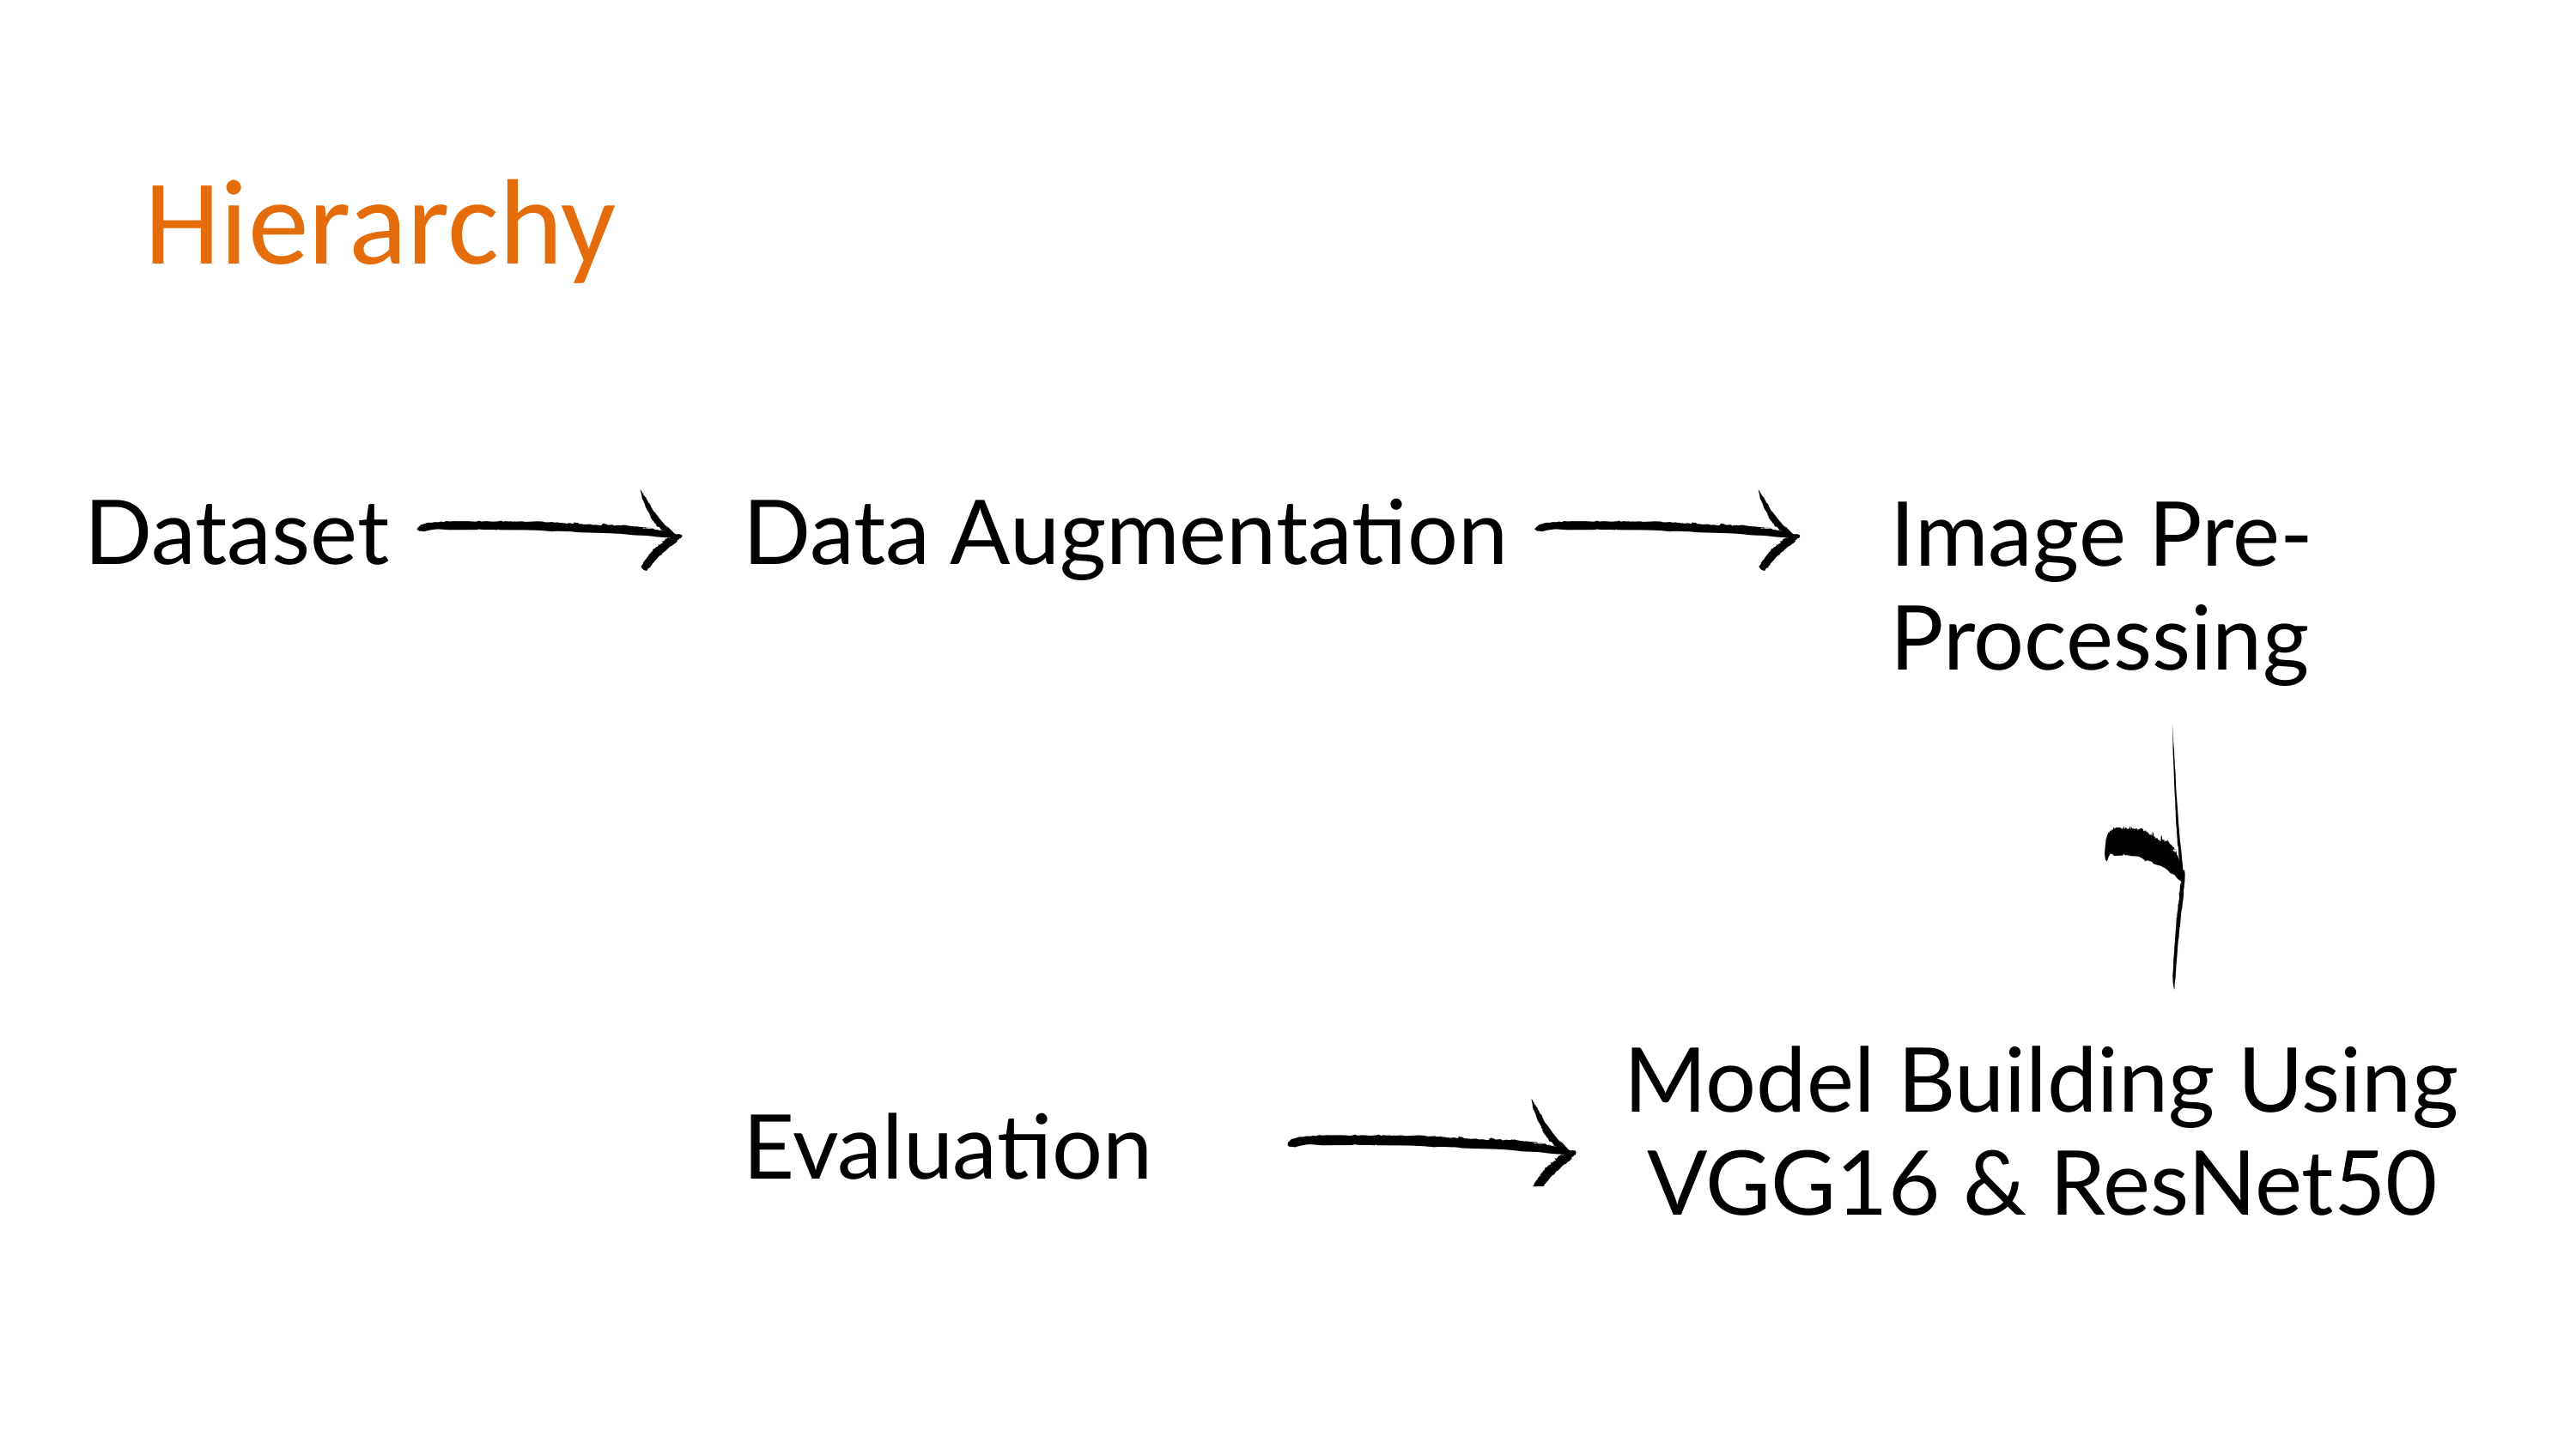

Hierarchy
Dataset
Data Augmentation
Image Pre-Processing

Model Building Using
 VGG16 & ResNet50
Evaluation